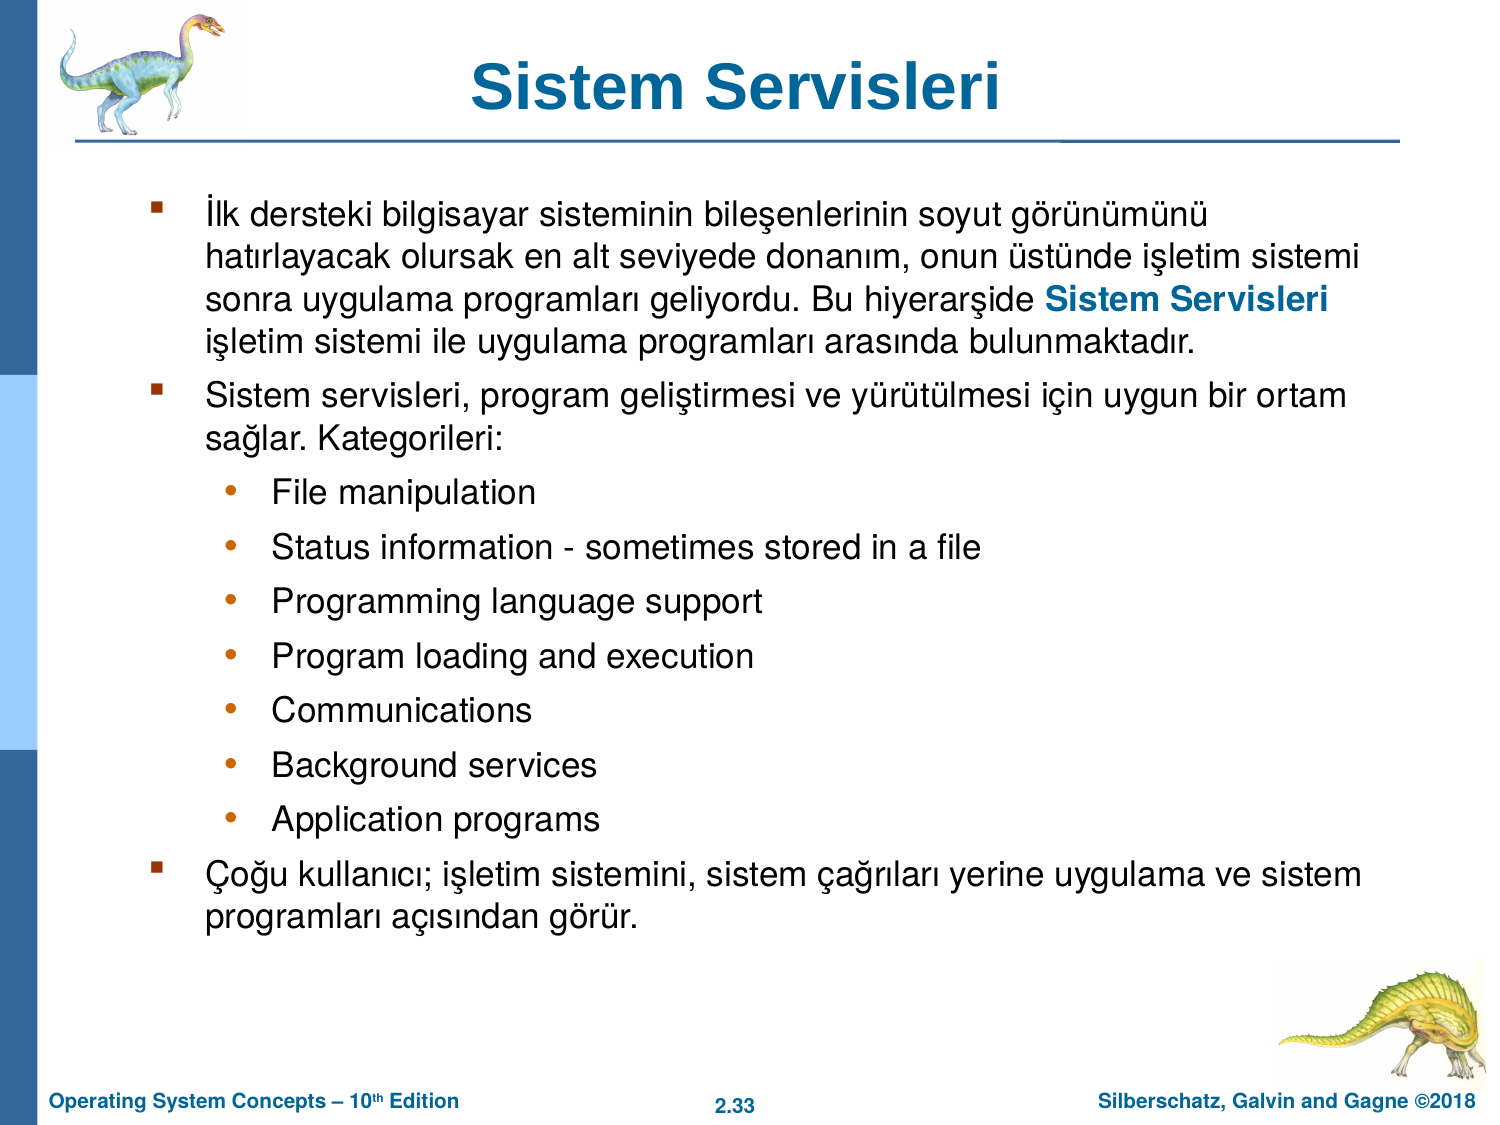

# Sistem Servisleri
İlk dersteki bilgisayar sisteminin bileşenlerinin soyut görünümünü hatırlayacak olursak en alt seviyede donanım, onun üstünde işletim sistemi sonra uygulama programları geliyordu. Bu hiyerarşide Sistem Servisleri işletim sistemi ile uygulama programları arasında bulunmaktadır.
Sistem servisleri, program geliştirmesi ve yürütülmesi için uygun bir ortam sağlar. Kategorileri:
File manipulation
Status information - sometimes stored in a file
Programming language support
Program loading and execution
Communications
Background services
Application programs
Çoğu kullanıcı; işletim sistemini, sistem çağrıları yerine uygulama ve sistem programları açısından görür.